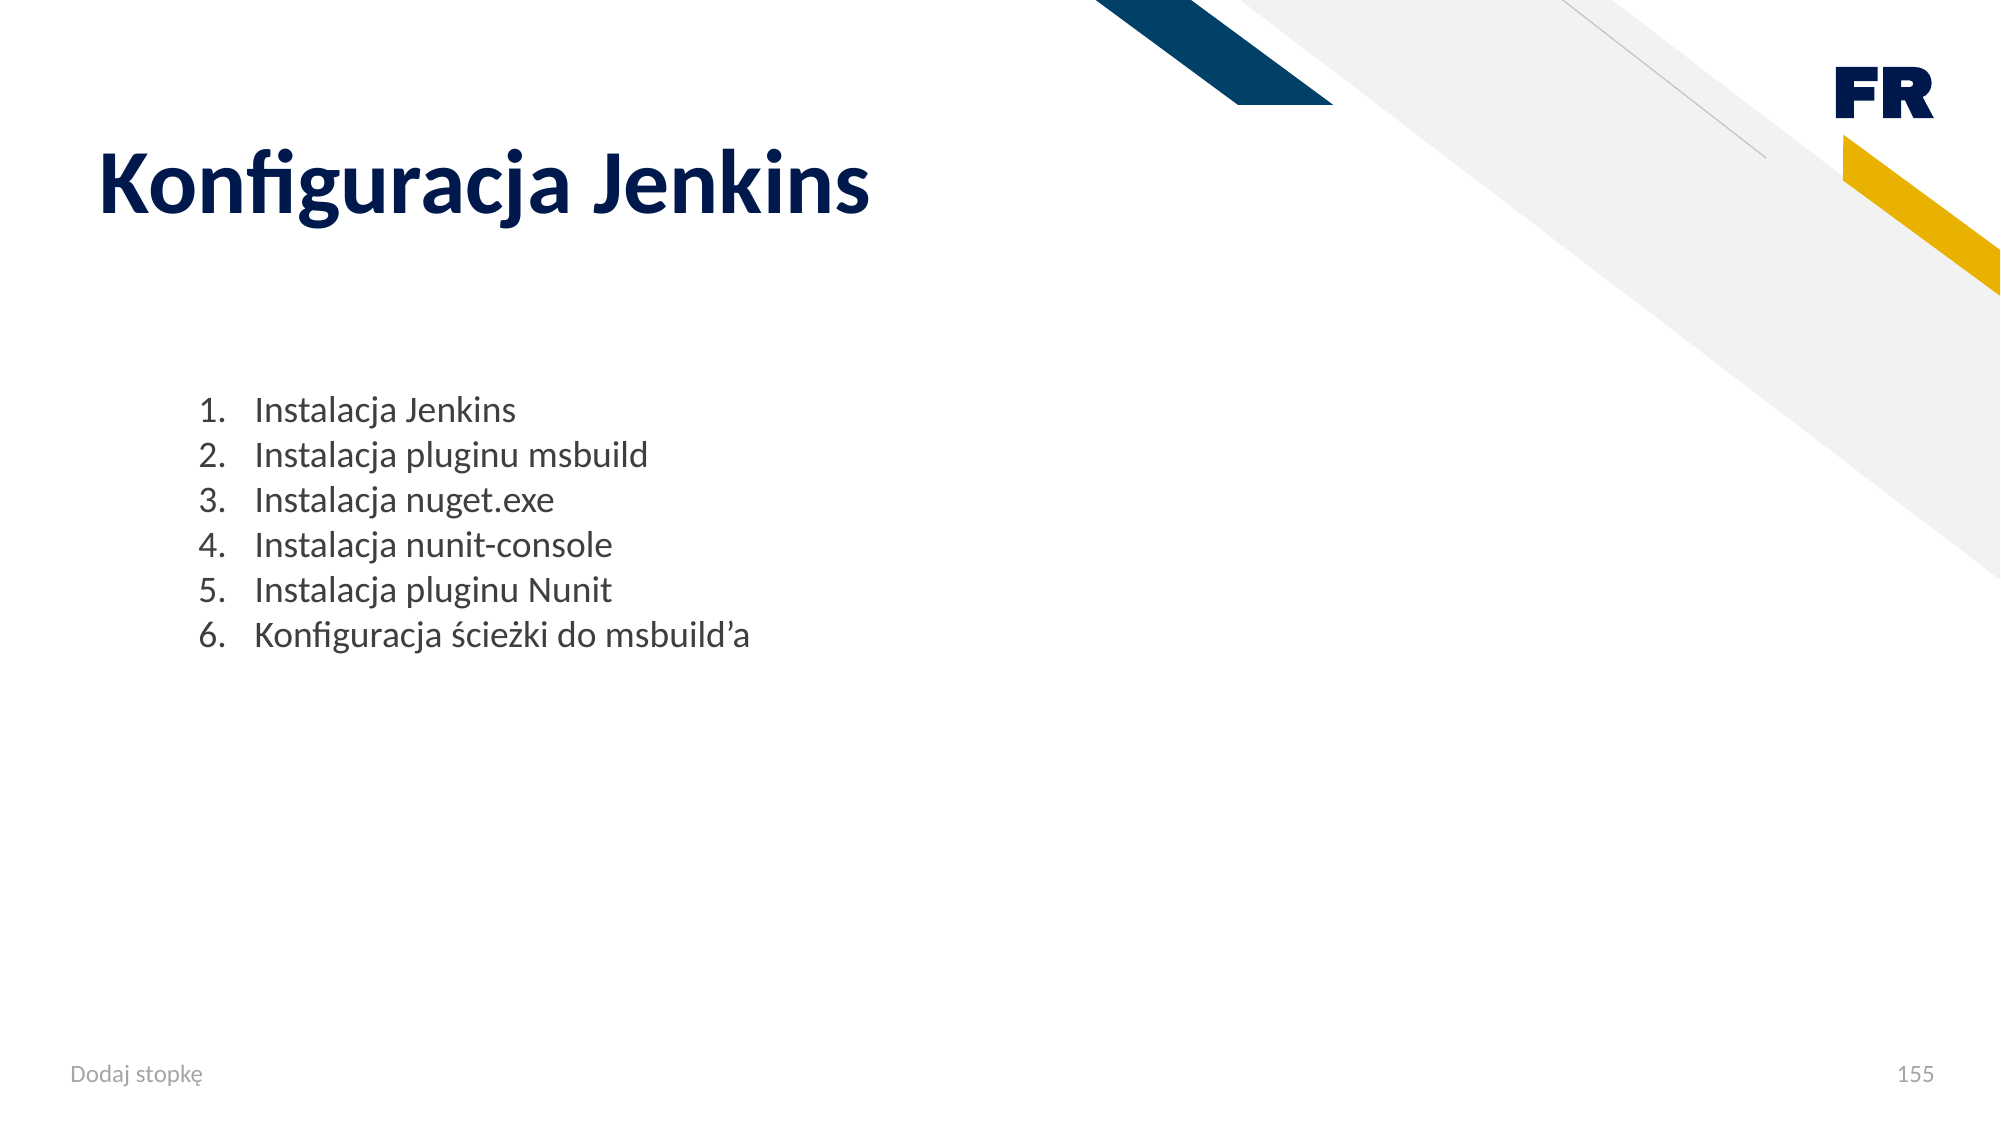

# Konfiguracja Jenkins
Instalacja Jenkins
Instalacja pluginu msbuild
Instalacja nuget.exe
Instalacja nunit-console
Instalacja pluginu Nunit
Konfiguracja ścieżki do msbuild’a
Dodaj stopkę
155